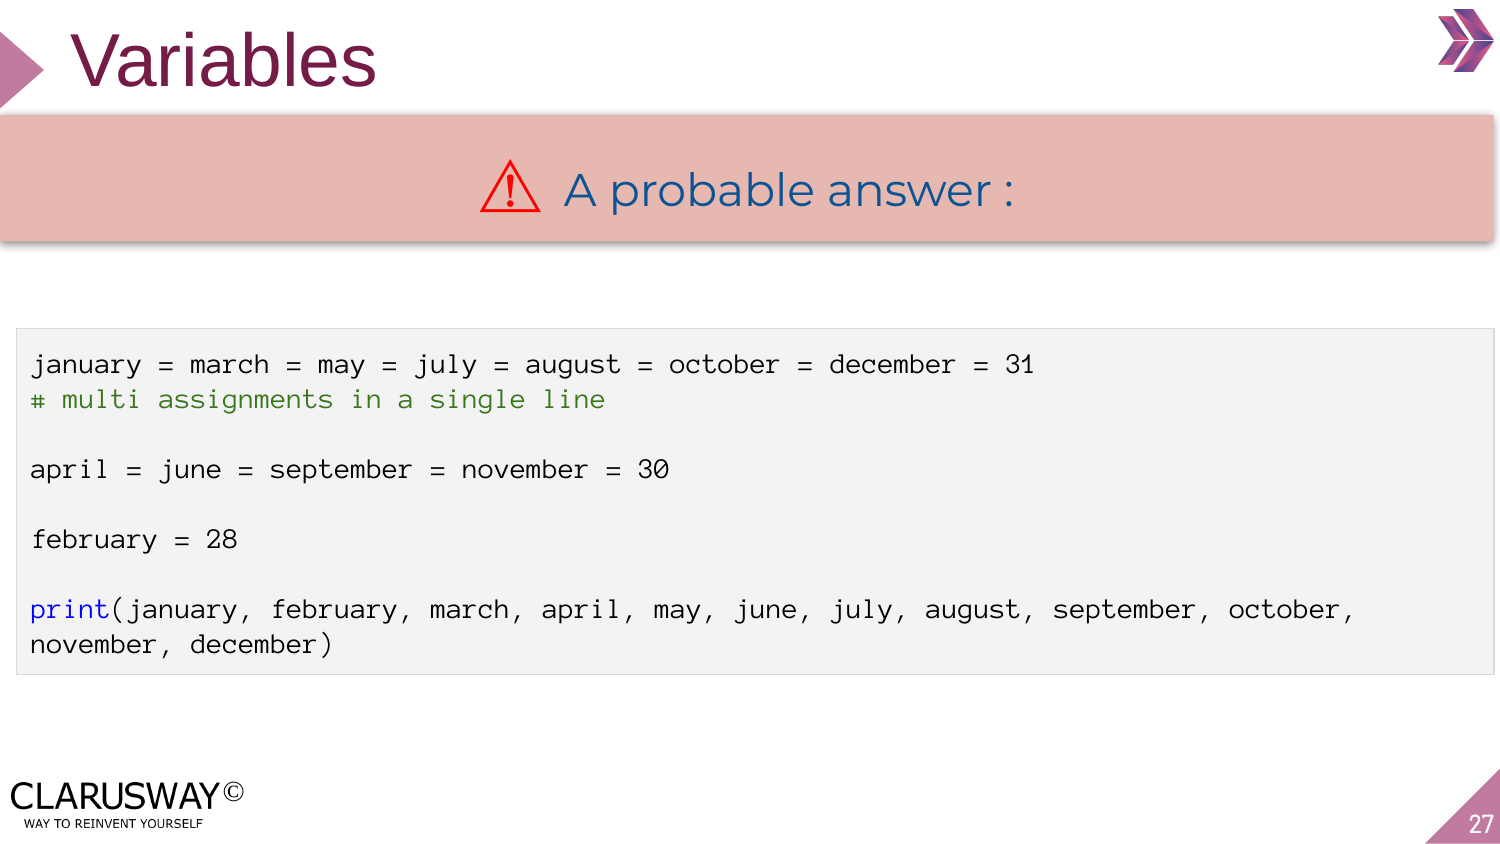

Variables
⚠  A probable answer :
january = march = may = july = august = october = december = 31
# multi assignments in a single line
april = june = september = november = 30
february = 28

print(january, february, march, april, may, june, july, august, september, october, november, december)
27